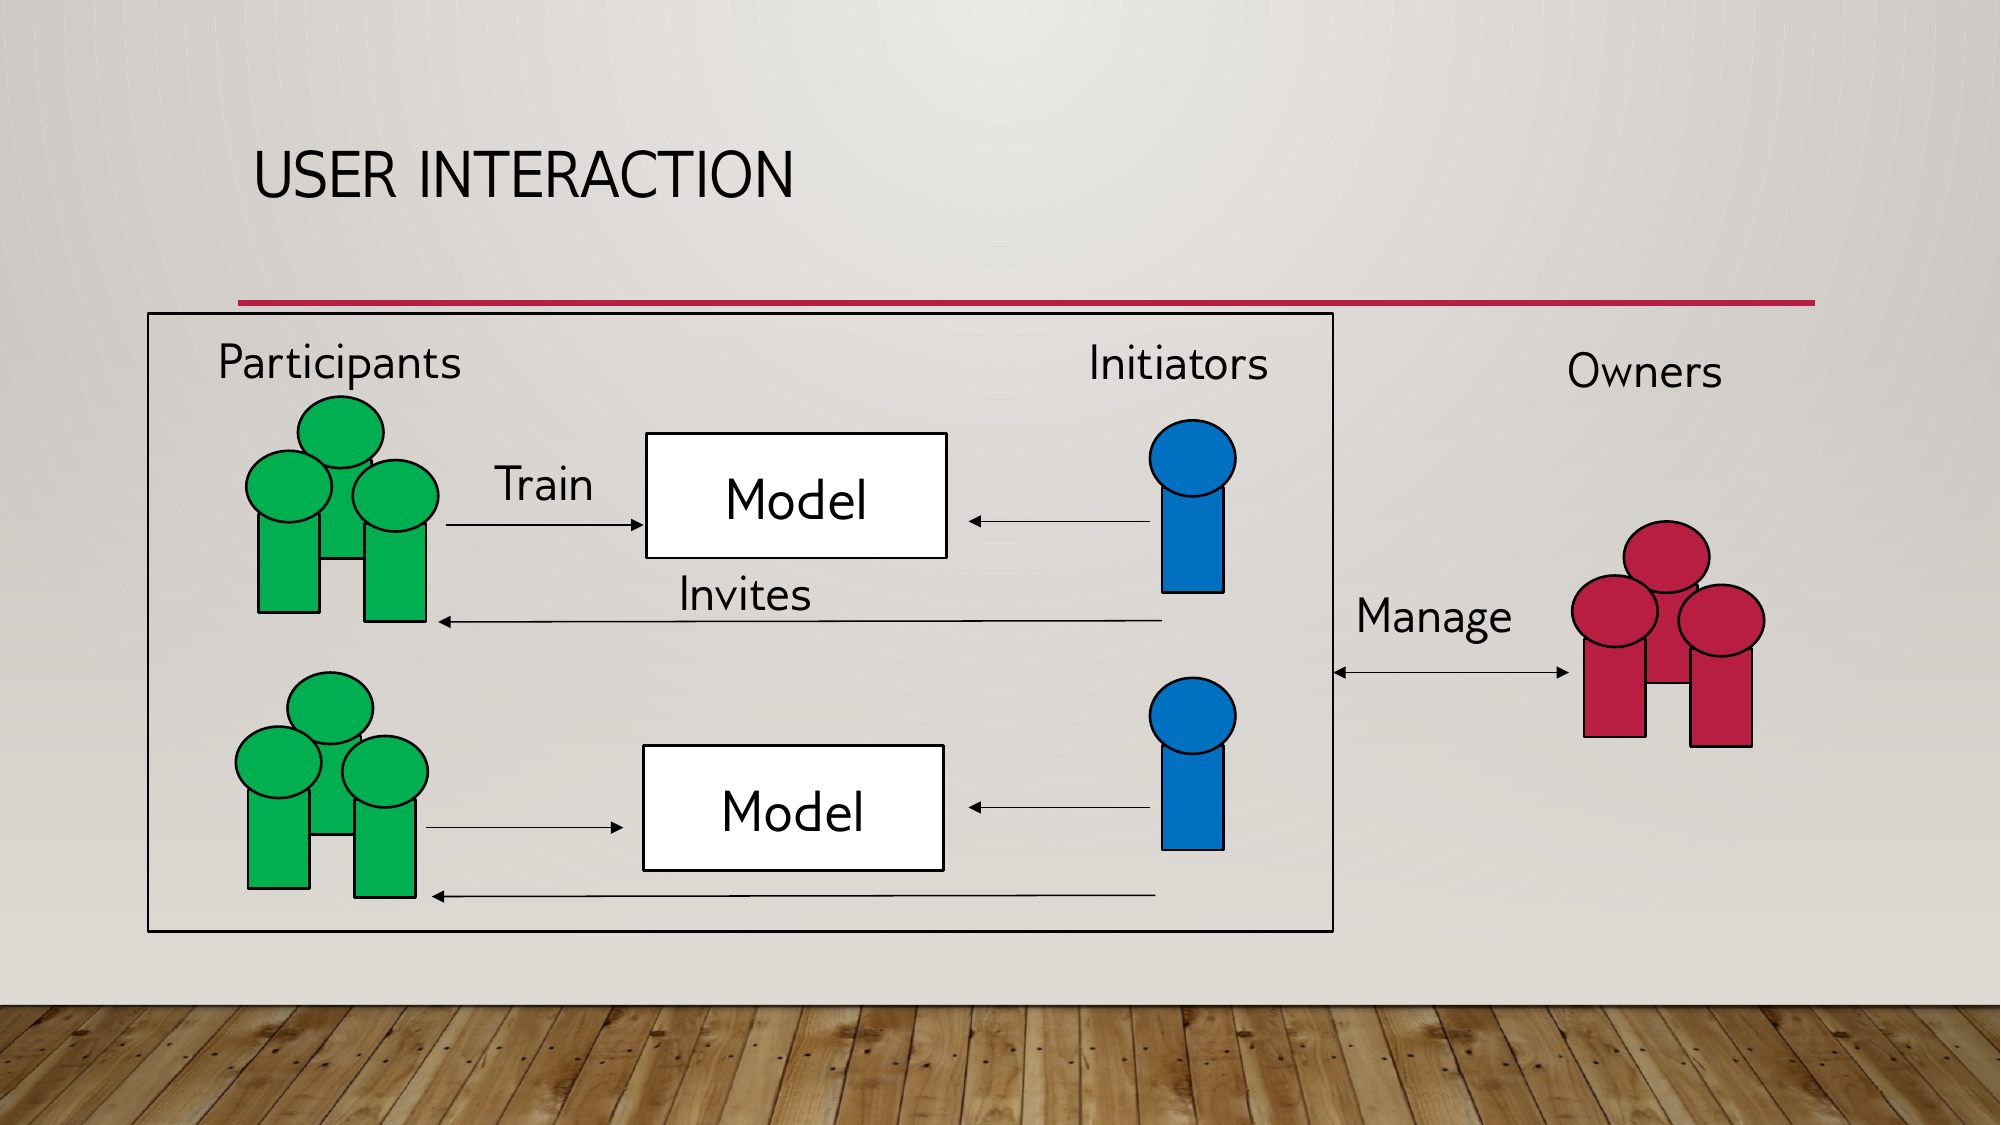

# User interaction

Participants
Initiators
Owners

Model
Train

Invites
Manage

Model